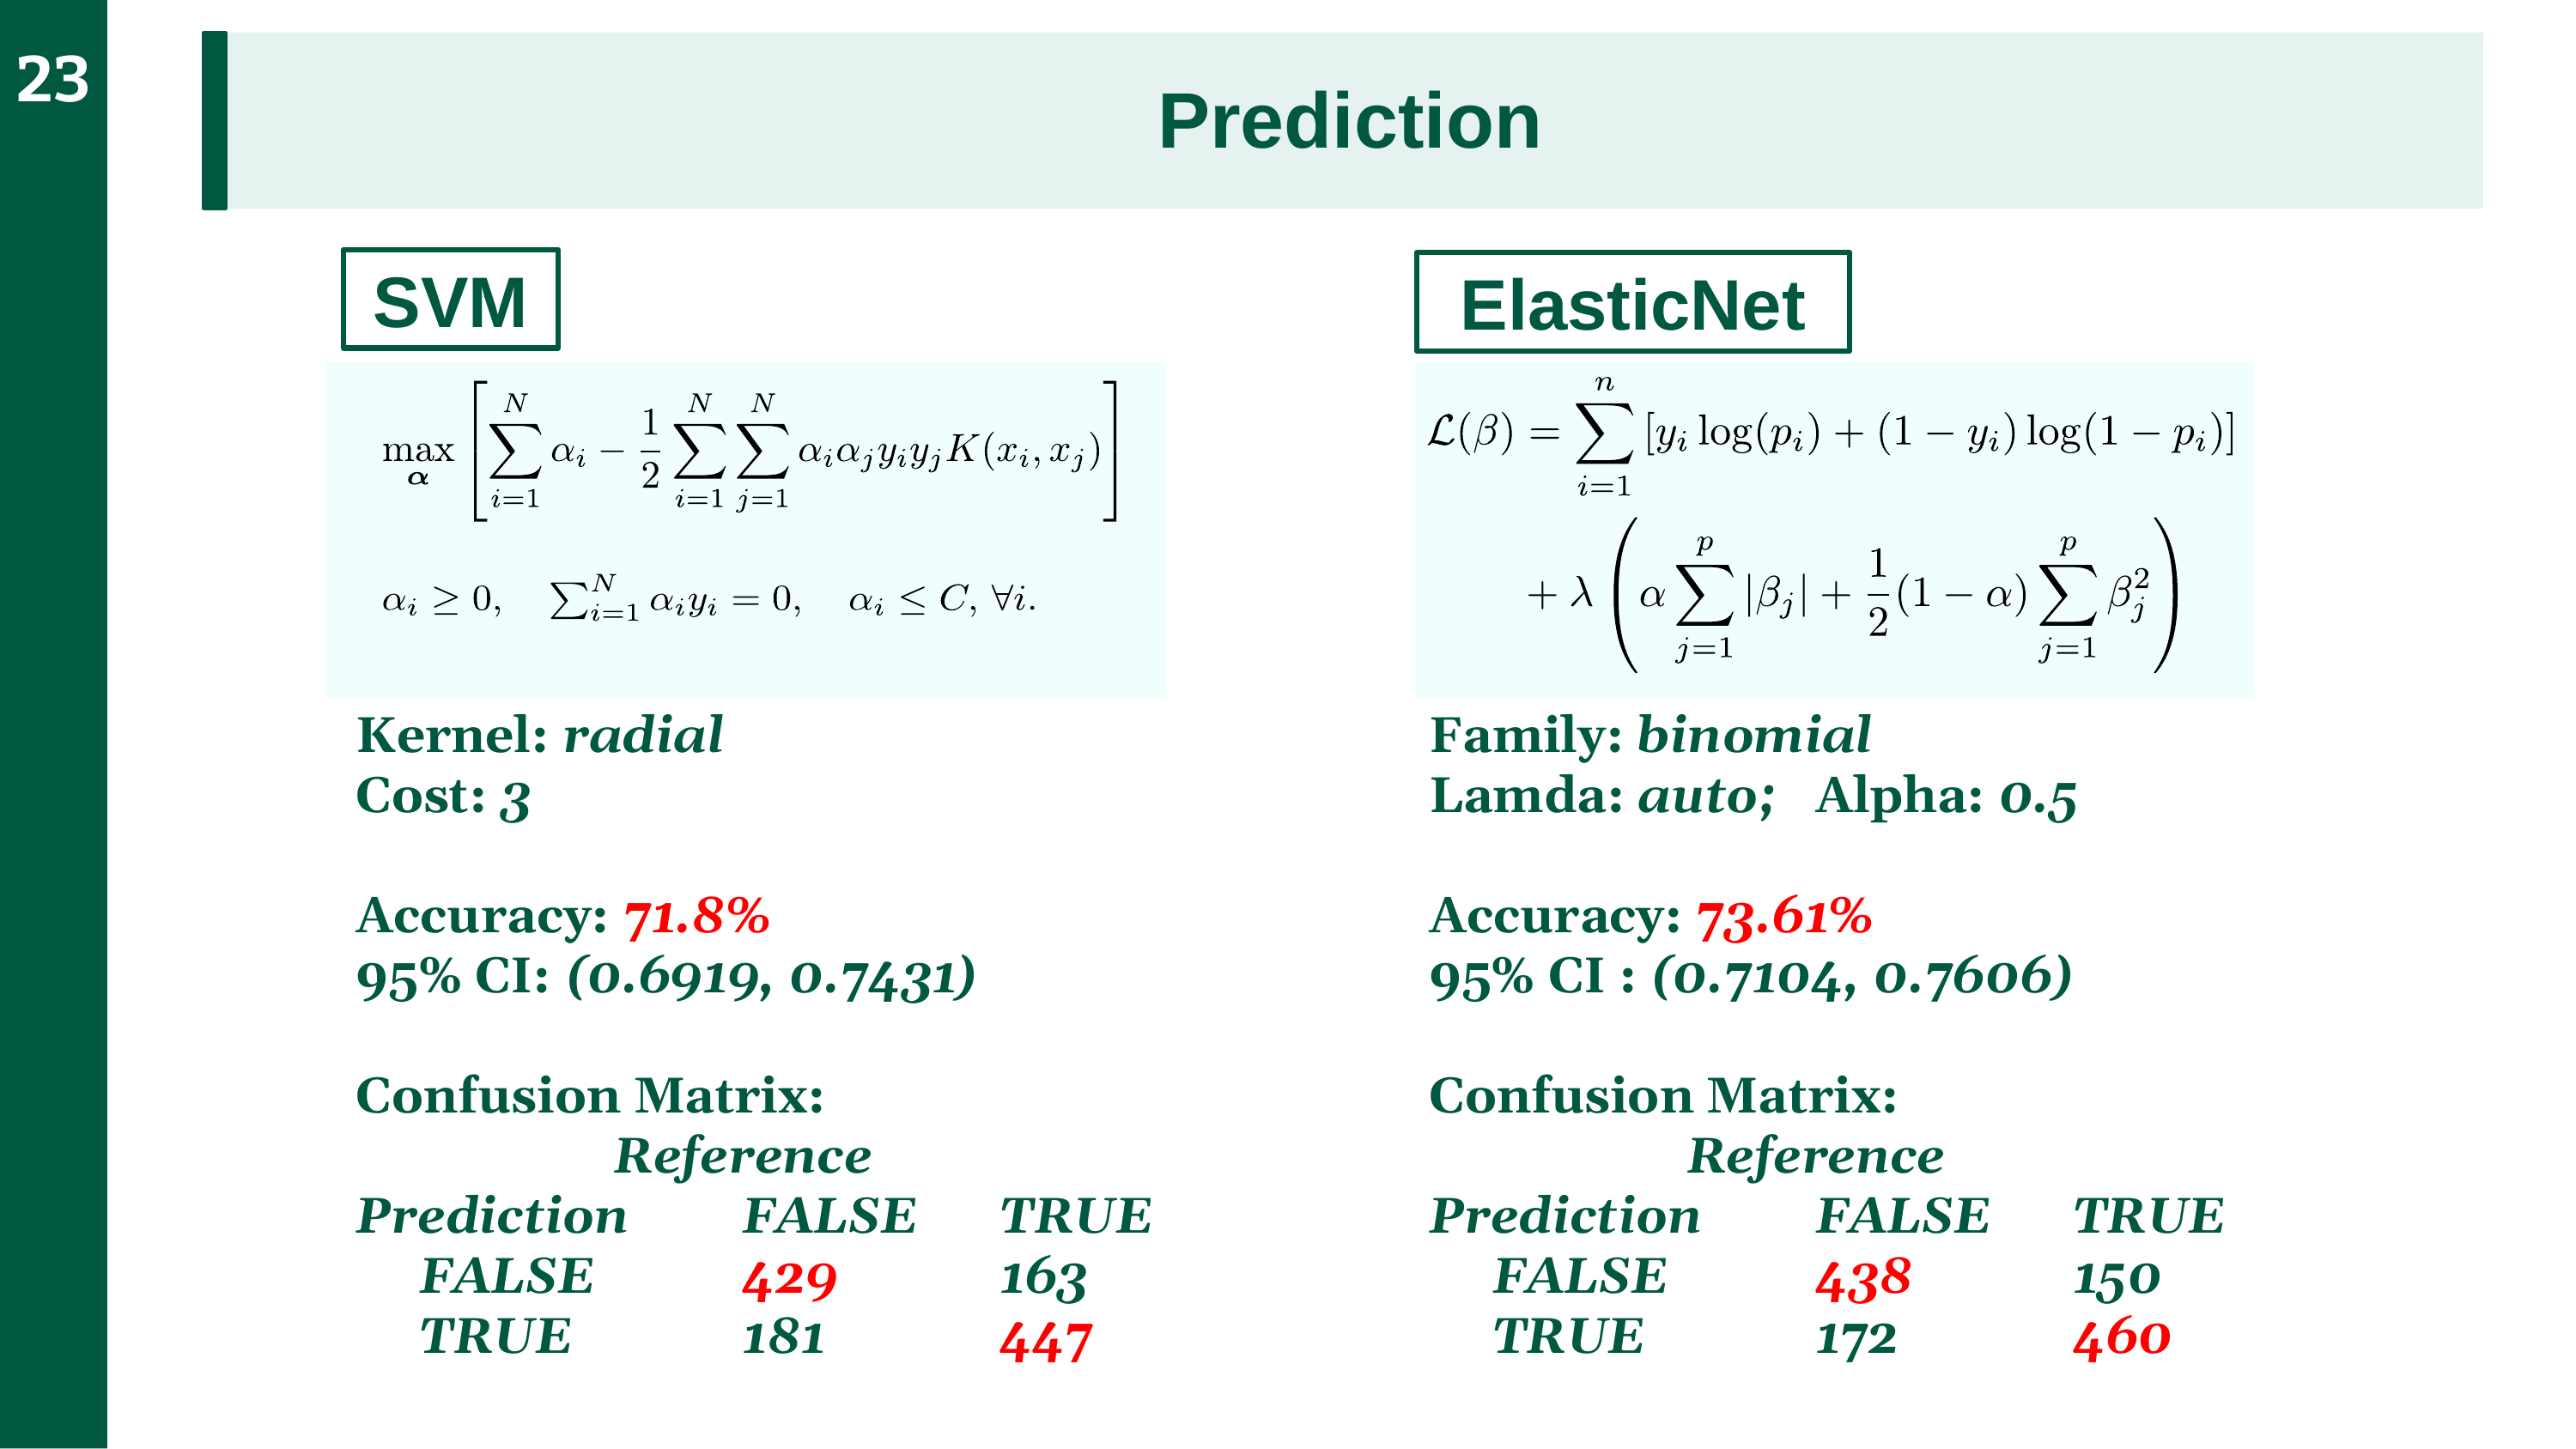

Prediction
23
SVM
ElasticNet

Kernel: radial
Cost: 3

Accuracy: 71.8%
95% CI: (0.6919, 0.7431)
Confusion Matrix:
		Reference
Prediction 	FALSE 	TRUE
     FALSE   	429  		163
     TRUE    	181  		447
Family: binomial
Lamda: auto; 	Alpha: 0.5
Accuracy: 73.61%
95% CI : (0.7104, 0.7606)

Confusion Matrix:
		Reference
Prediction 	FALSE 	TRUE
     FALSE   	438  		150
     TRUE    	172  		460